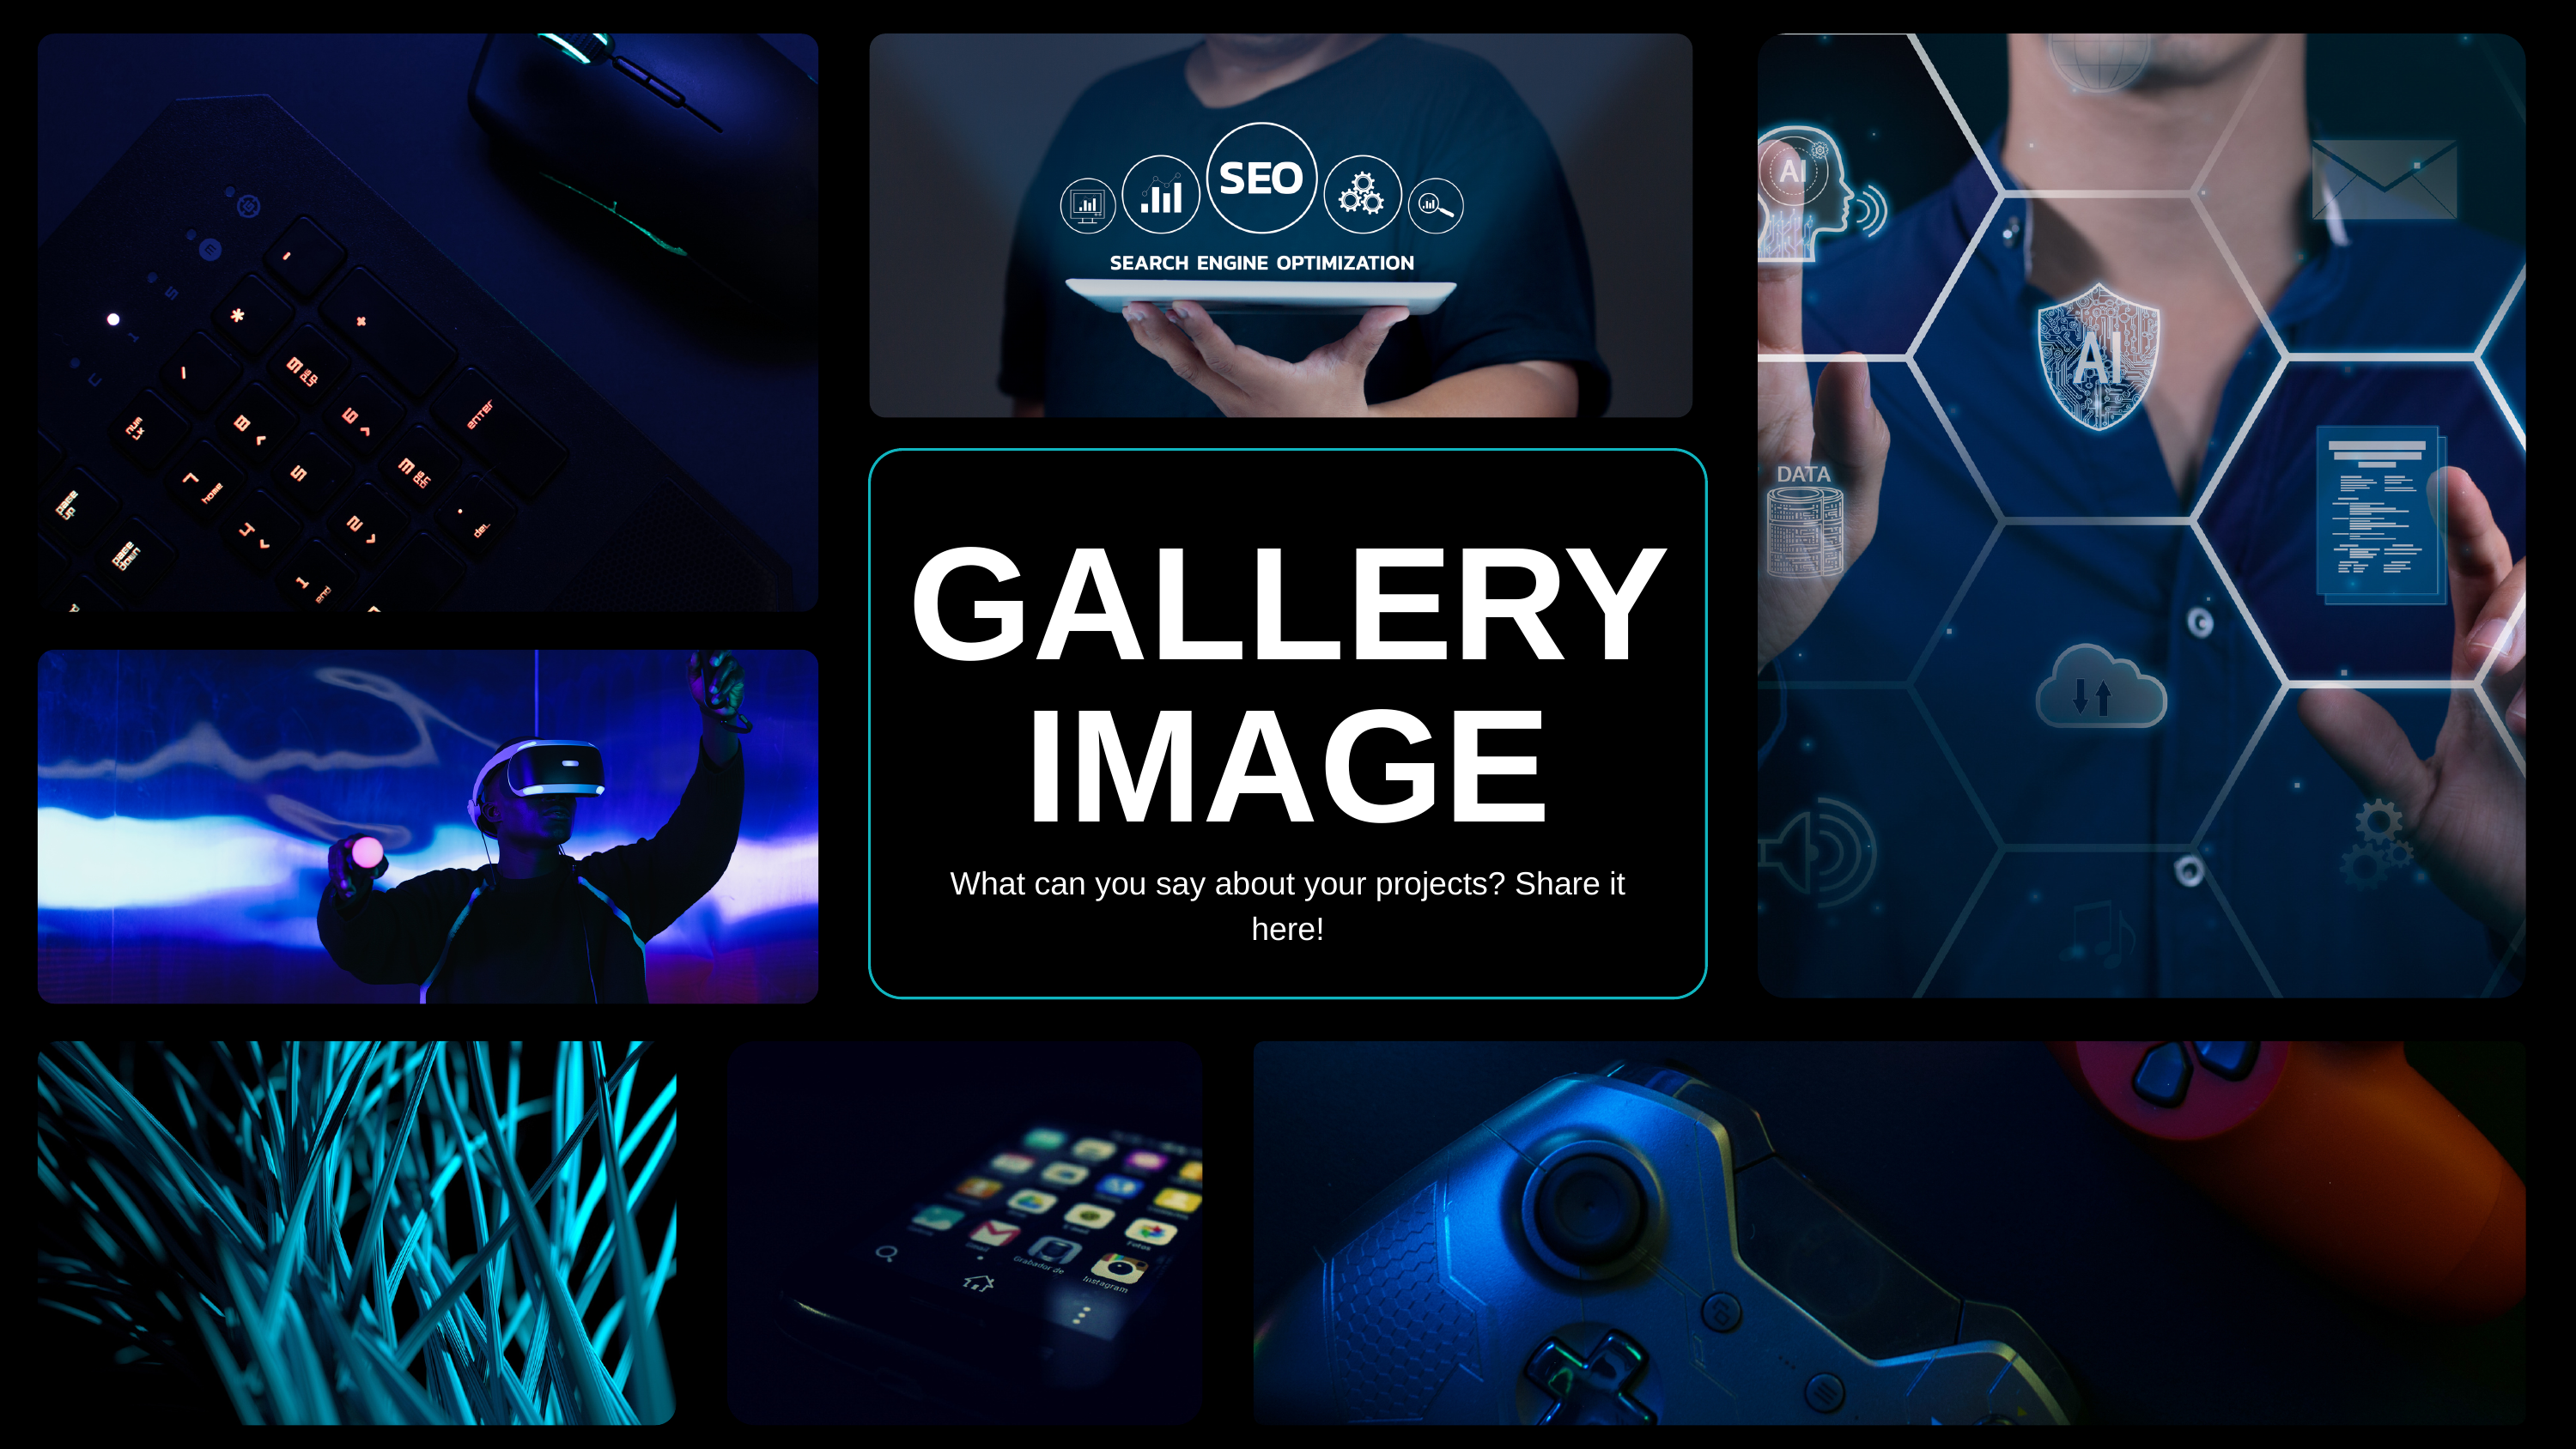

GALLERY IMAGE

What can you say about your projects? Share it here!